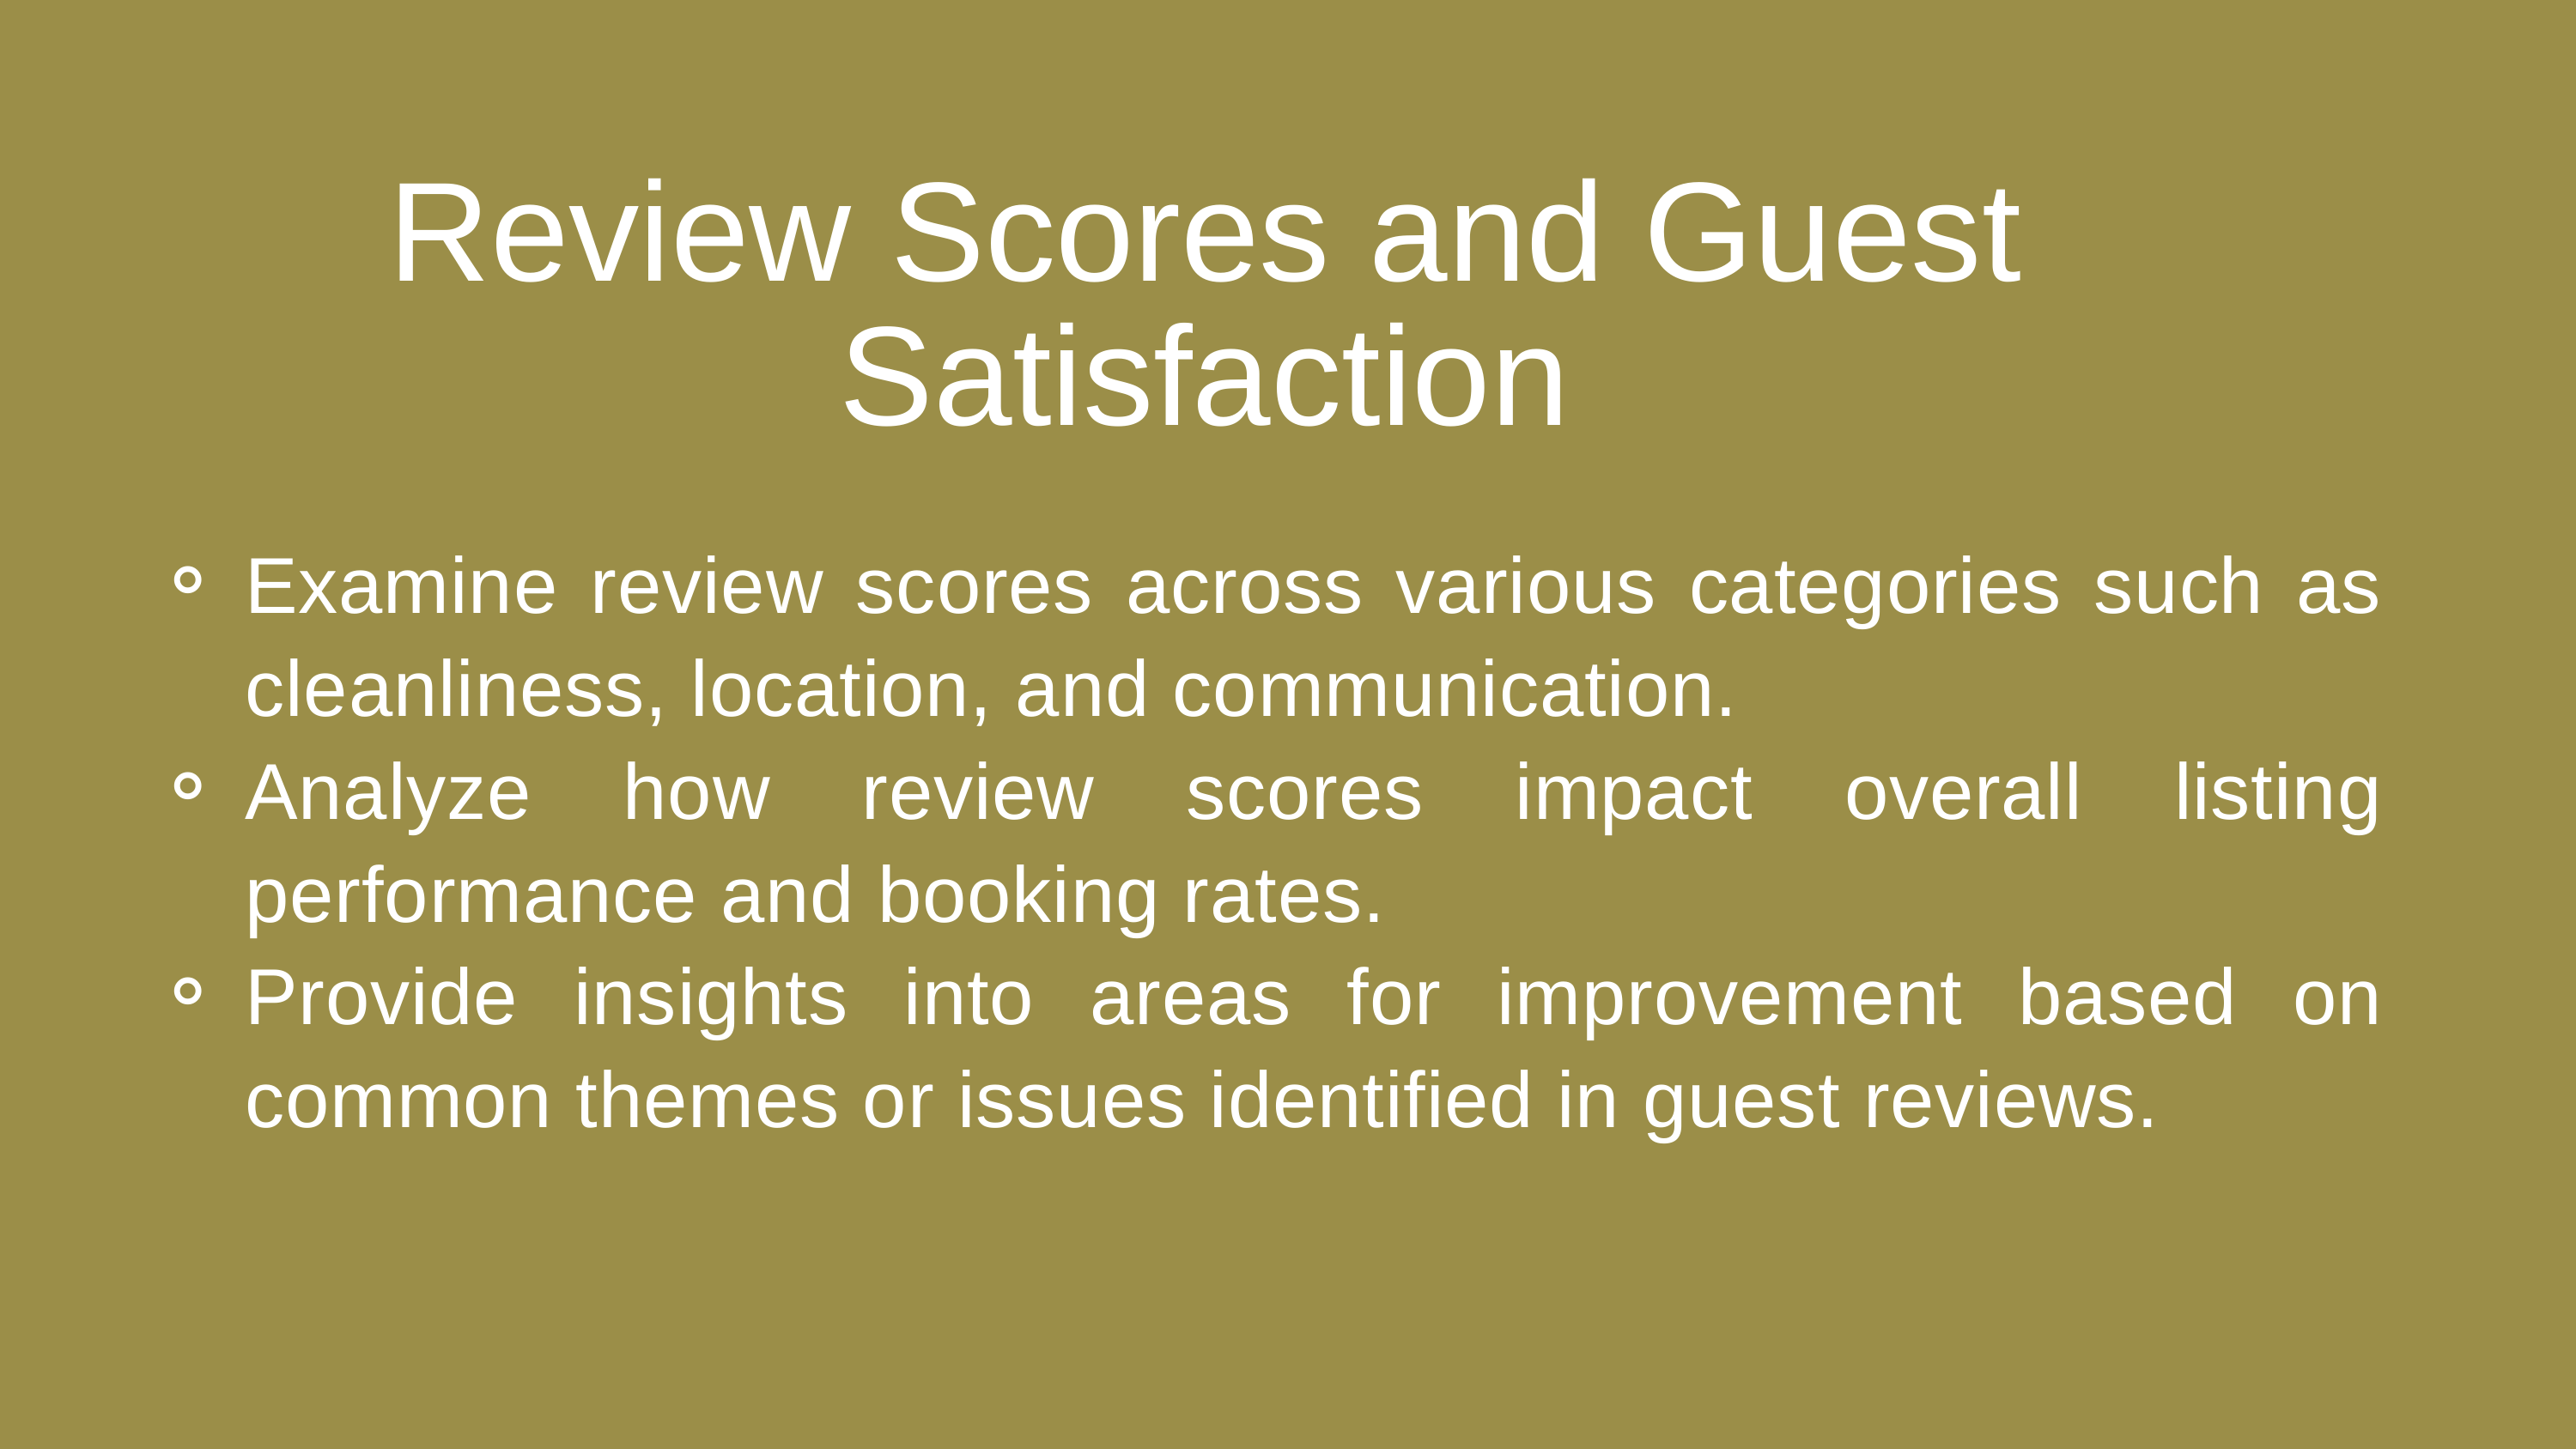

Review Scores and Guest Satisfaction
Examine review scores across various categories such as cleanliness, location, and communication.
Analyze how review scores impact overall listing performance and booking rates.
Provide insights into areas for improvement based on common themes or issues identified in guest reviews.